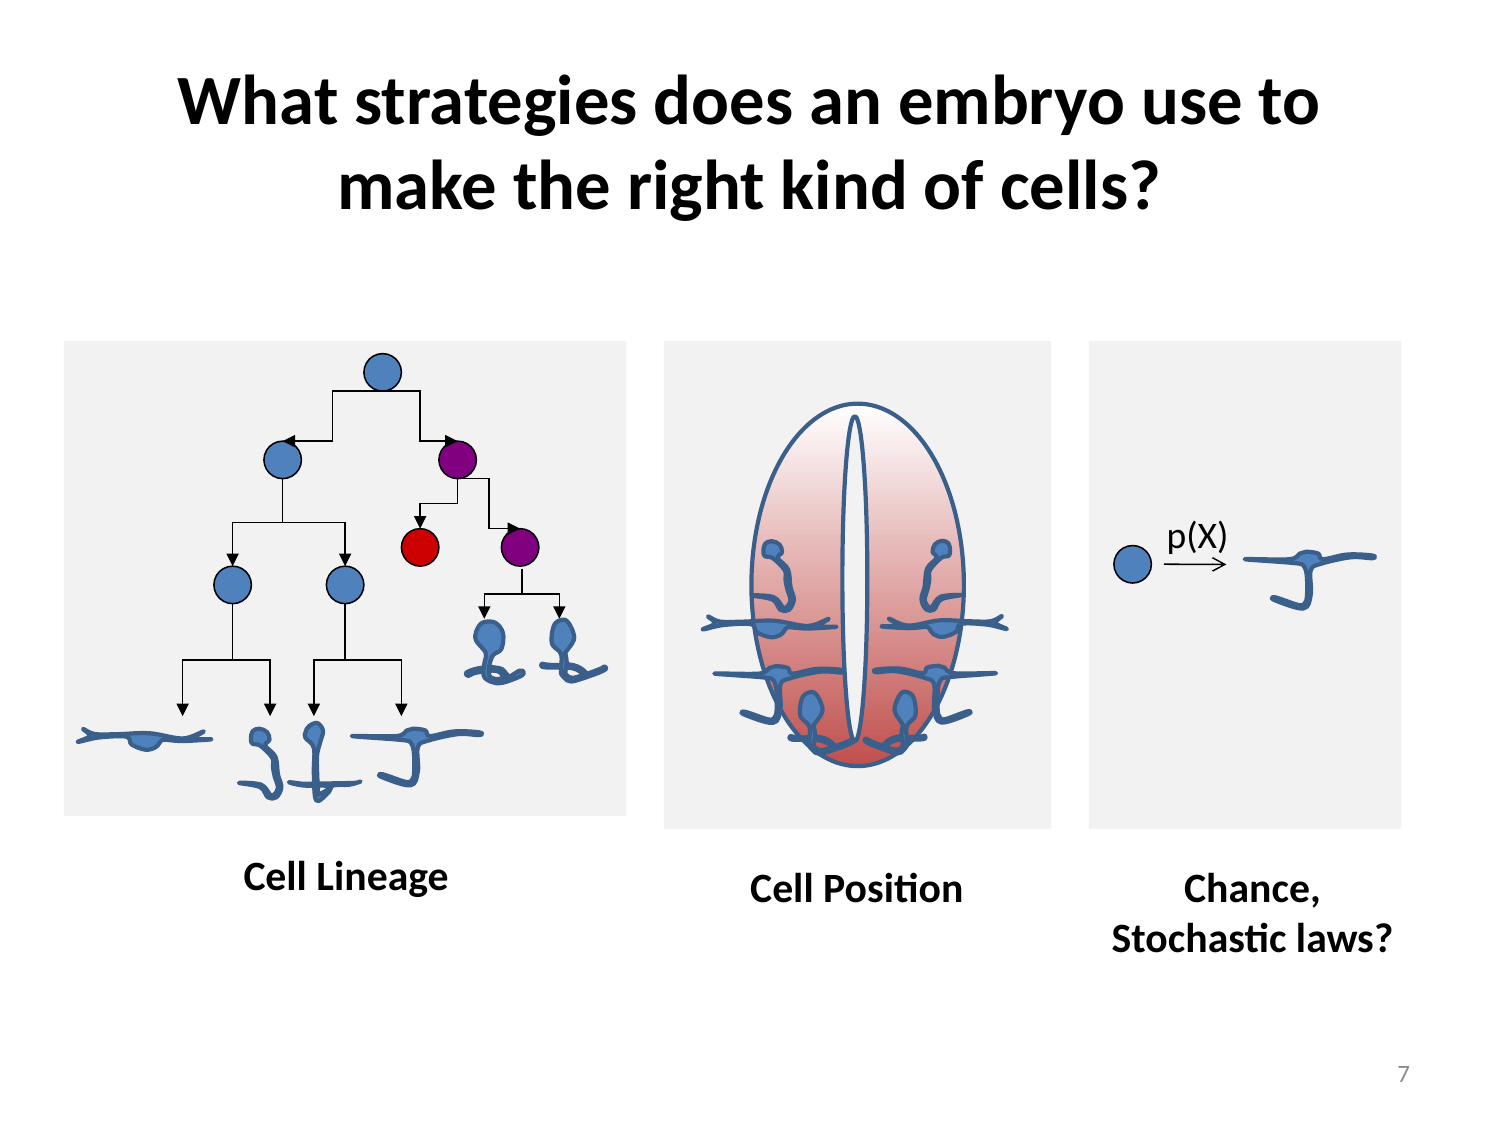

# What strategies does an embryo use to make the right kind of cells?

p(X)

Cell Lineage
Cell Position
Chance,
Stochastic laws?
7